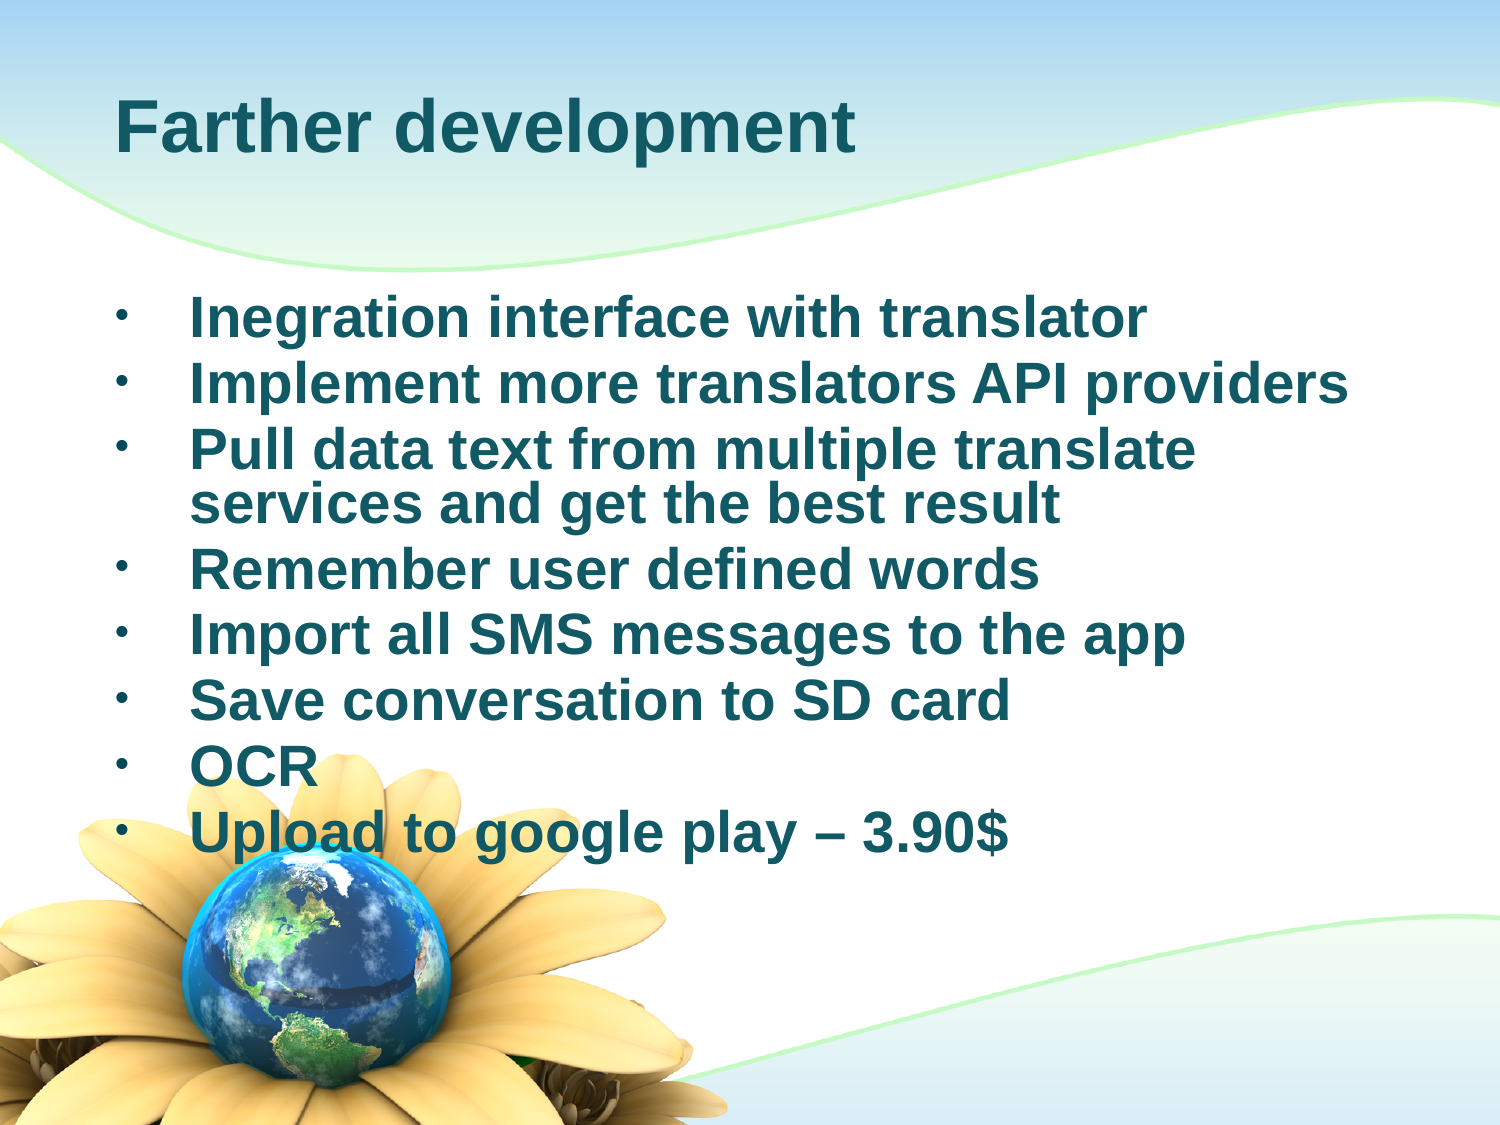

# Farther development
Inegration interface with translator
Implement more translators API providers
Pull data text from multiple translate services and get the best result
Remember user defined words
Import all SMS messages to the app
Save conversation to SD card
OCR
Upload to google play – 3.90$